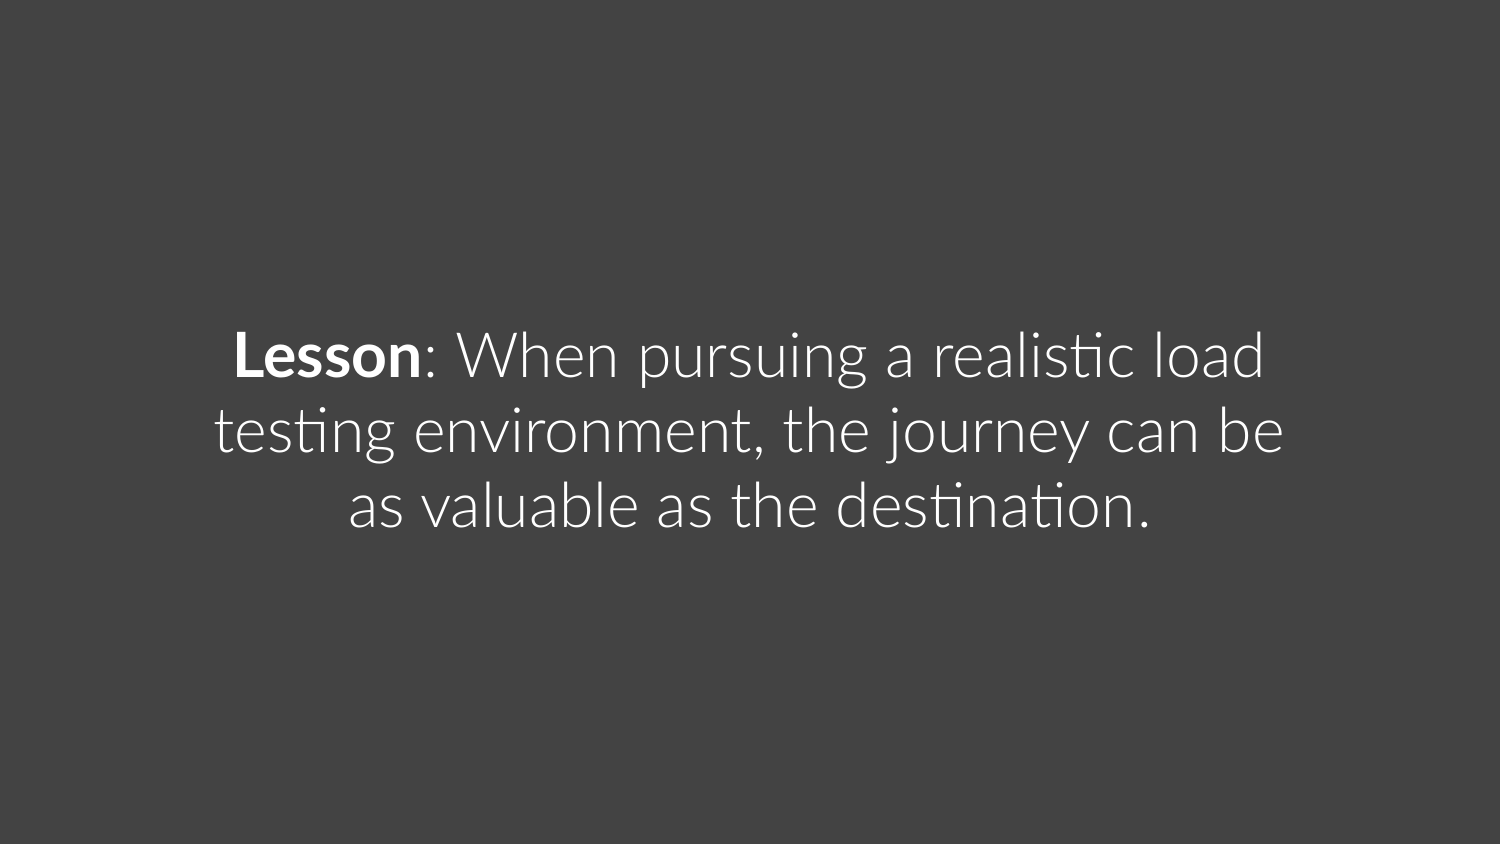

Lesson: When pursuing a realistic load testing environment, the journey can be as valuable as the destination.